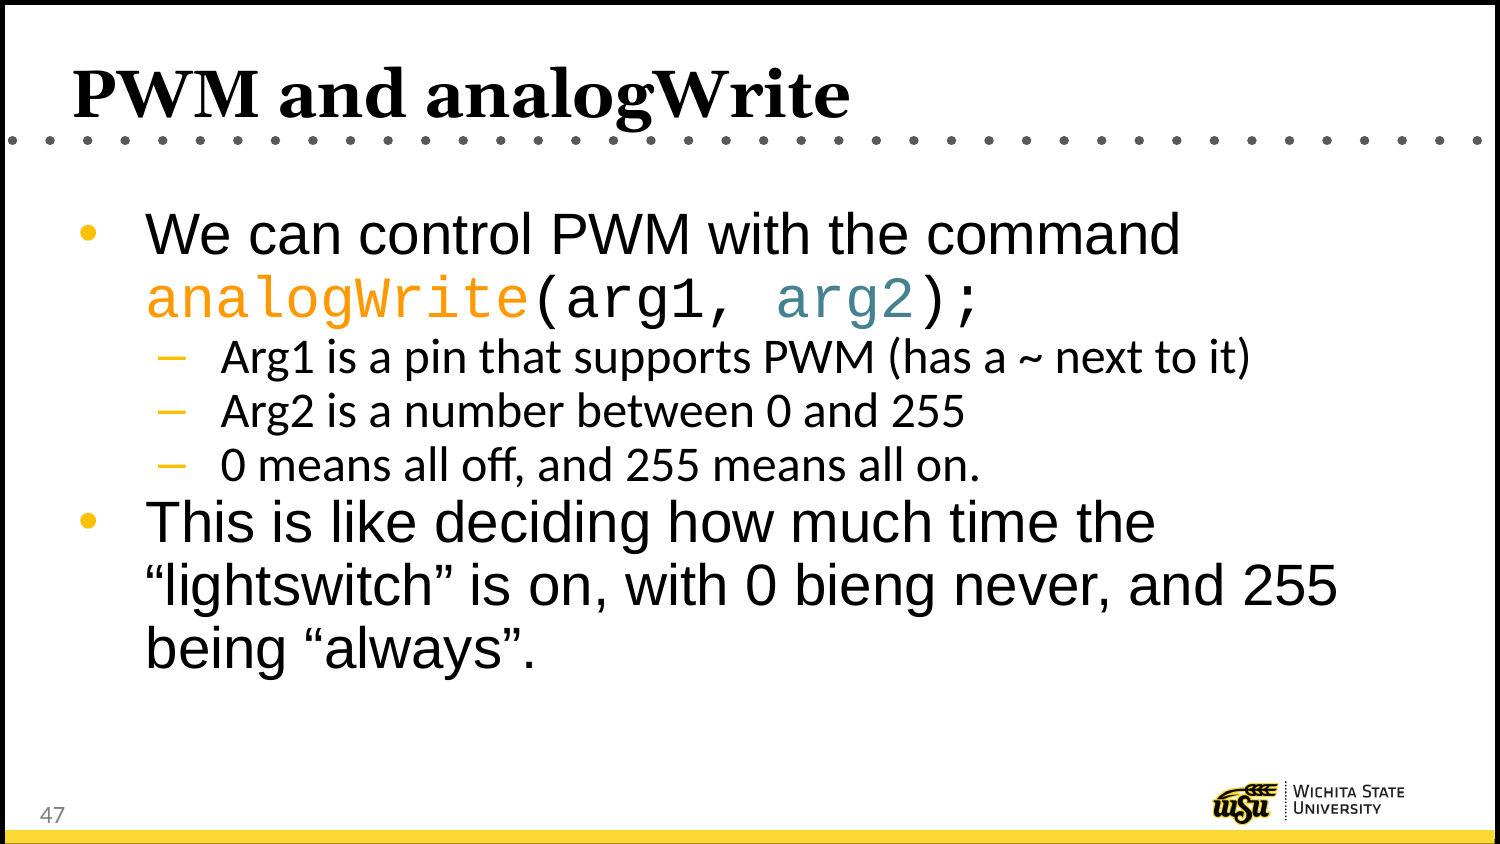

# PWM and analogWrite
We can control PWM with the command analogWrite(arg1, arg2);
Arg1 is a pin that supports PWM (has a ~ next to it)
Arg2 is a number between 0 and 255
0 means all off, and 255 means all on.
This is like deciding how much time the “lightswitch” is on, with 0 bieng never, and 255 being “always”.